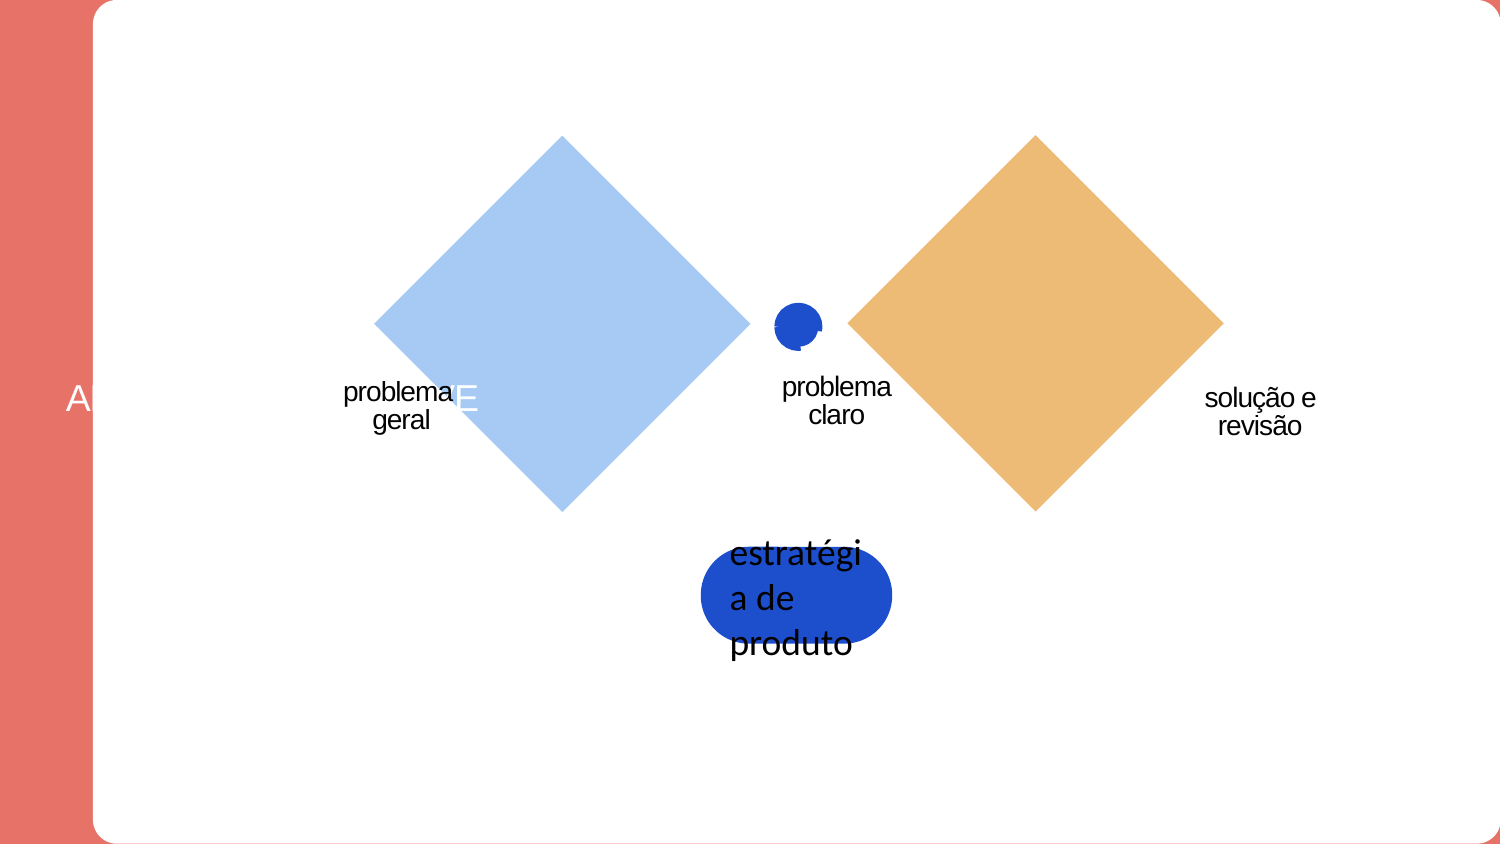

problema
claro
problema
geral
solução e revisão
APRENDIZADOS CHAVE
estratégia de produto